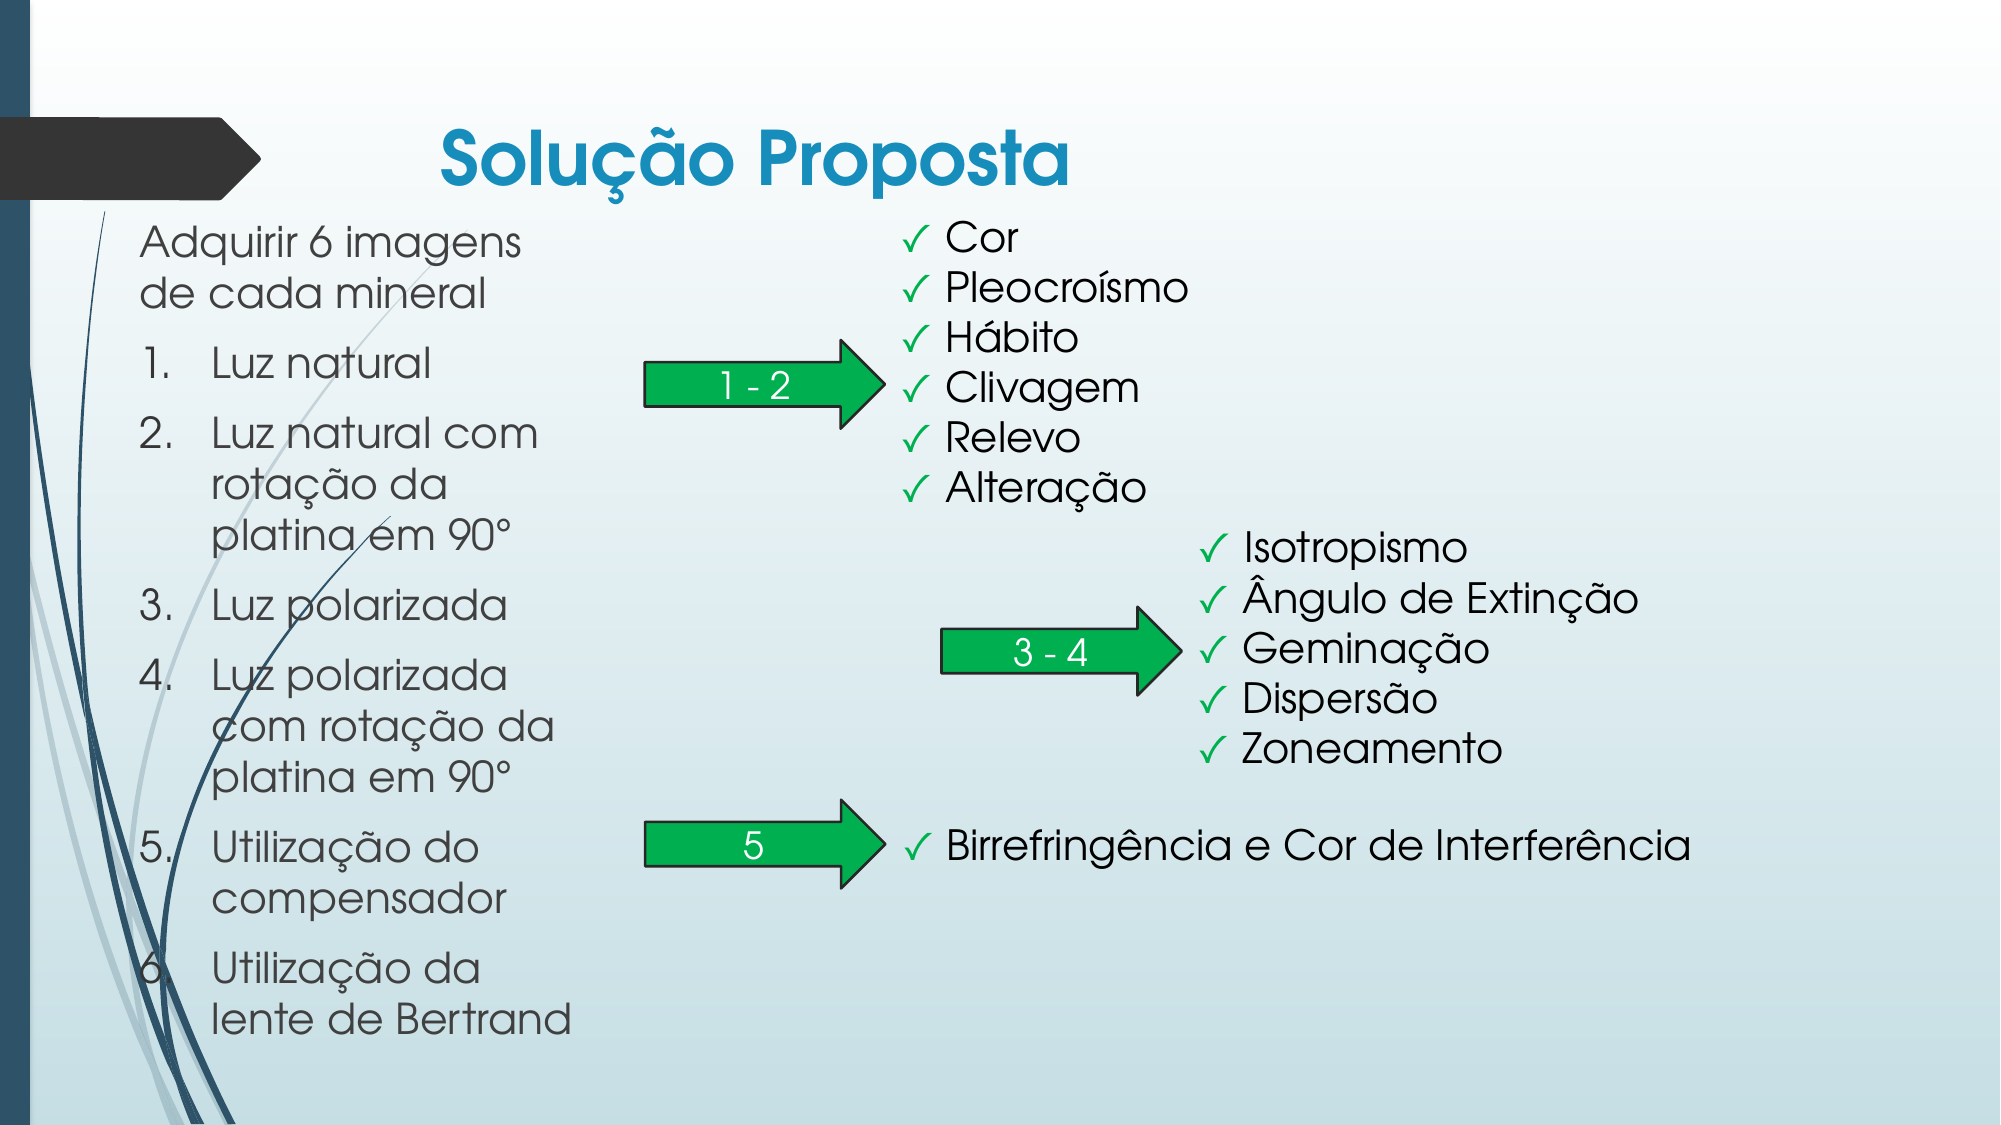

# Solução Proposta
✓ Cor
✓ Pleocroísmo
✓ Hábito
✓ Clivagem
✓ Relevo
✓ Alteração

Adquirir 6 imagens de cada mineral
Luz natural
Luz natural com rotação da platina em 90°
Luz polarizada
Luz polarizada com rotação da platina em 90°
Utilização do compensador
Utilização da lente de Bertrand

1 - 2
✓ Isotropismo
✓ Ângulo de Extinção
✓ Geminação
✓ Dispersão
✓ Zoneamento

3 - 4
5
✓ Birrefringência e Cor de Interferência